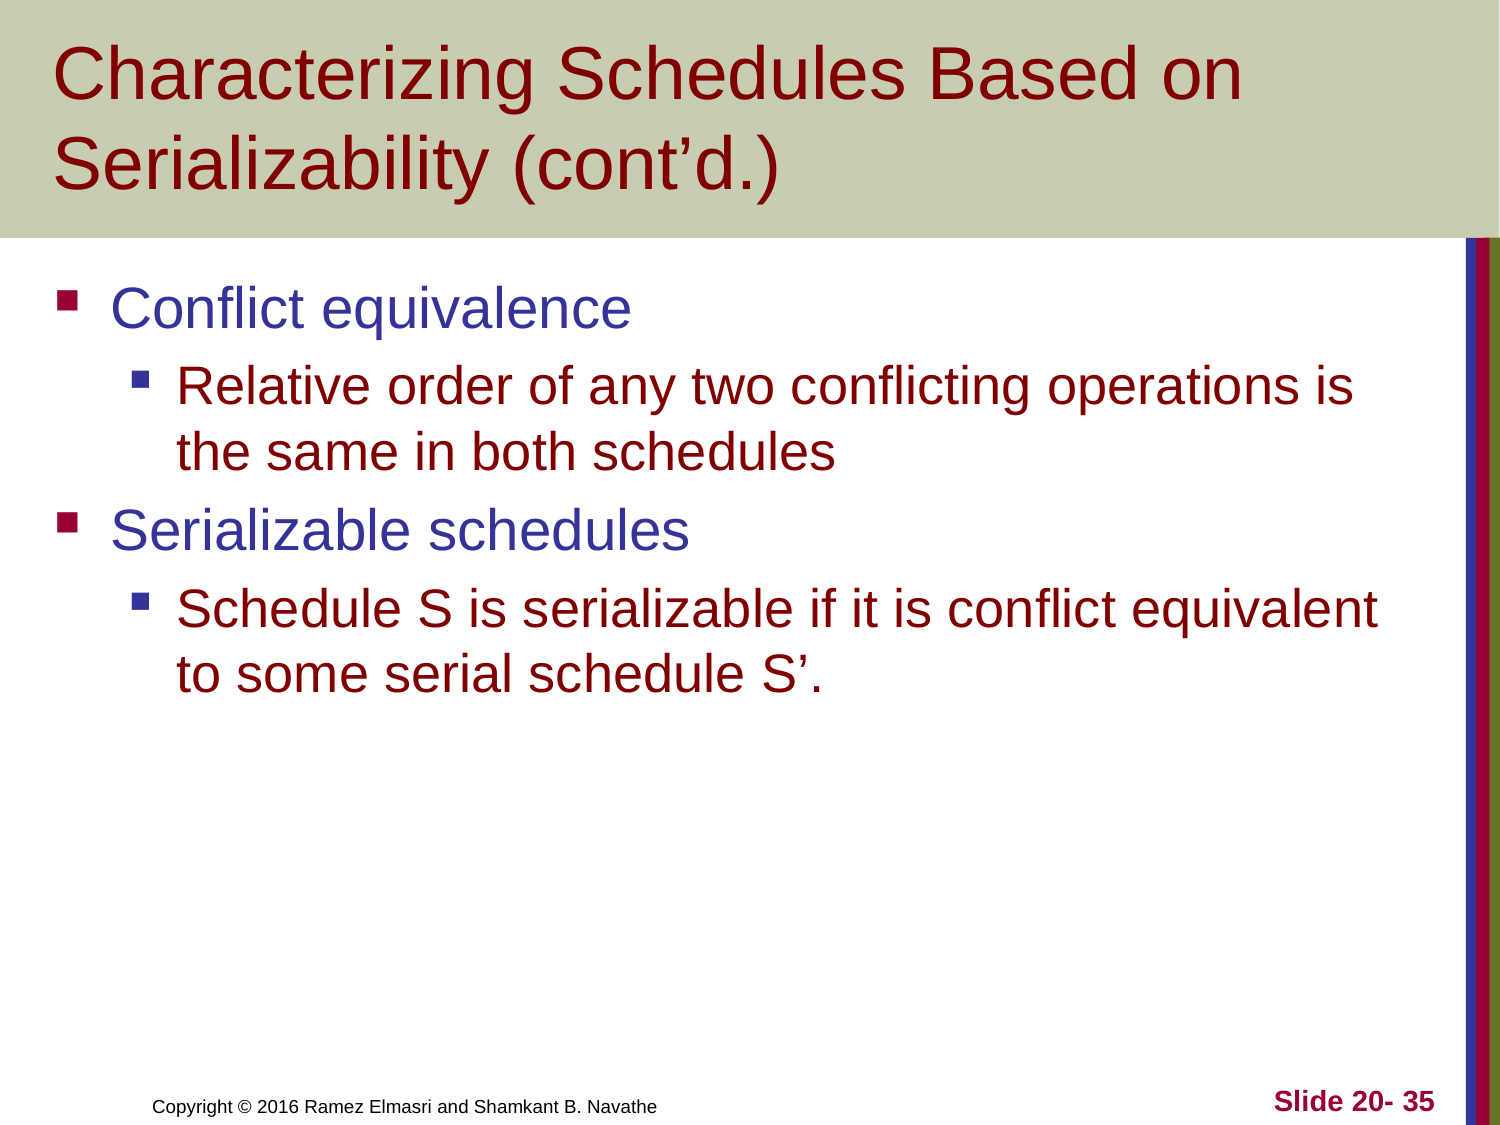

# Characterizing Schedules Based on Serializability (cont’d.)
Conflict equivalence
Relative order of any two conflicting operations is the same in both schedules
Serializable schedules
Schedule S is serializable if it is conflict equivalent to some serial schedule S’.

Slide 20- 35